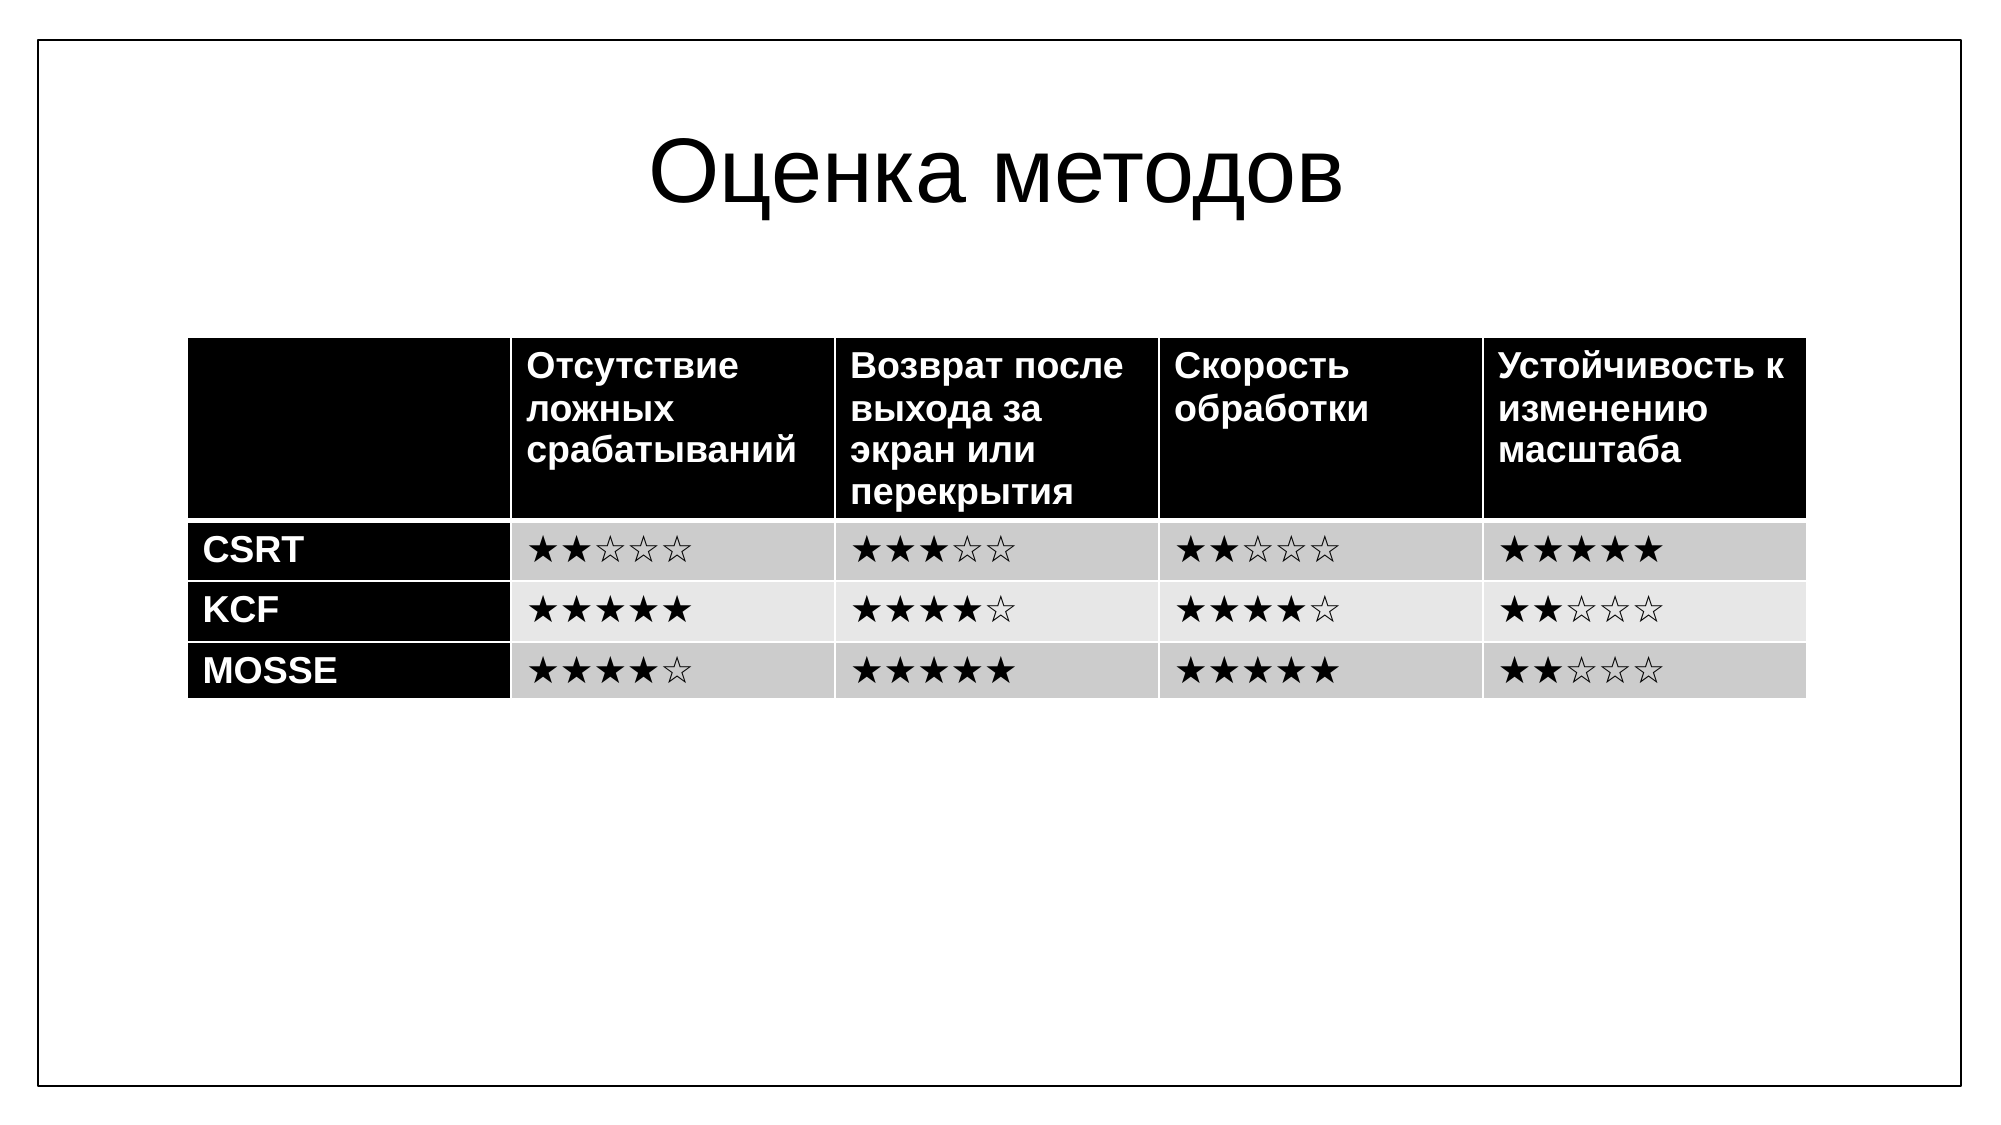

# Оценка методов
|  | Отсутствие ложных срабатываний | Возврат после выхода за экран или перекрытия | Скорость обработки | Устойчивость к изменению масштаба |
| --- | --- | --- | --- | --- |
| CSRT | ★★☆☆☆ | ★★★☆☆ | ★★☆☆☆ | ★★★★★ |
| KCF | ★★★★★ | ★★★★☆ | ★★★★☆ | ★★☆☆☆ |
| MOSSE | ★★★★☆ | ★★★★★ | ★★★★★ | ★★☆☆☆ |